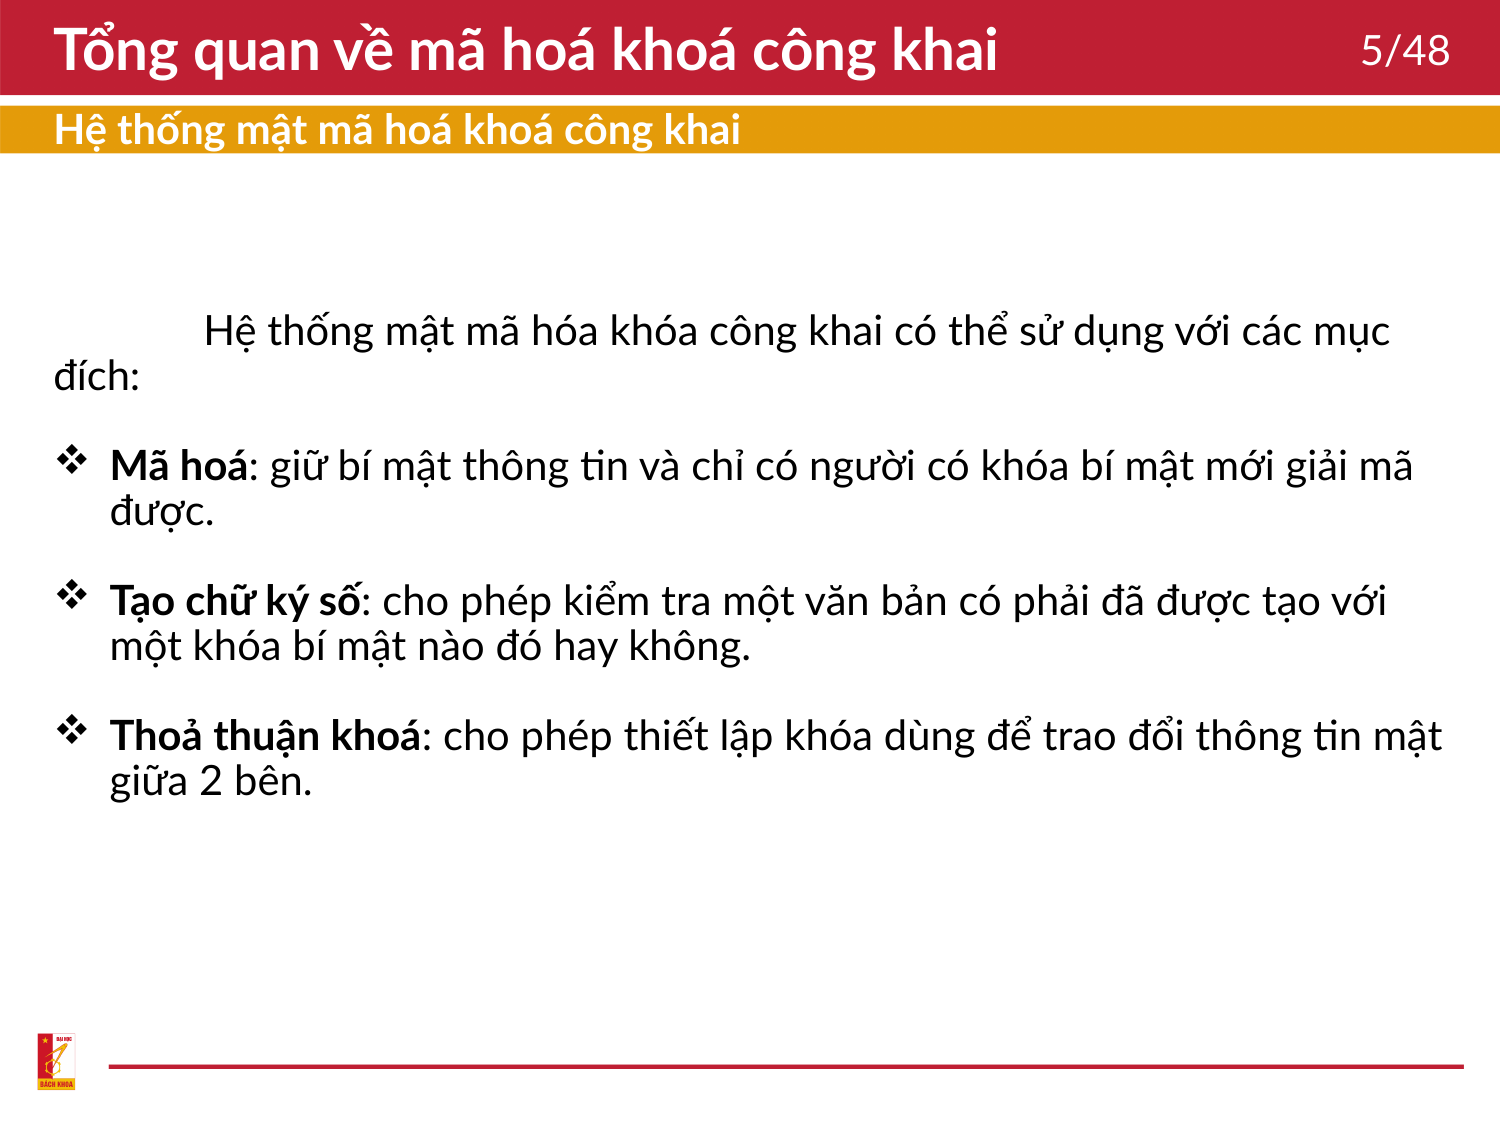

# Tổng quan về mã hoá khoá công khai
5/48
Hệ thống mật mã hoá khoá công khai
	Hệ thống mật mã hóa khóa công khai có thể sử dụng với các mục đích:

Mã hoá: giữ bí mật thông tin và chỉ có người có khóa bí mật mới giải mã được.

Tạo chữ ký số: cho phép kiểm tra một văn bản có phải đã được tạo với một khóa bí mật nào đó hay không.

Thoả thuận khoá: cho phép thiết lập khóa dùng để trao đổi thông tin mật giữa 2 bên.